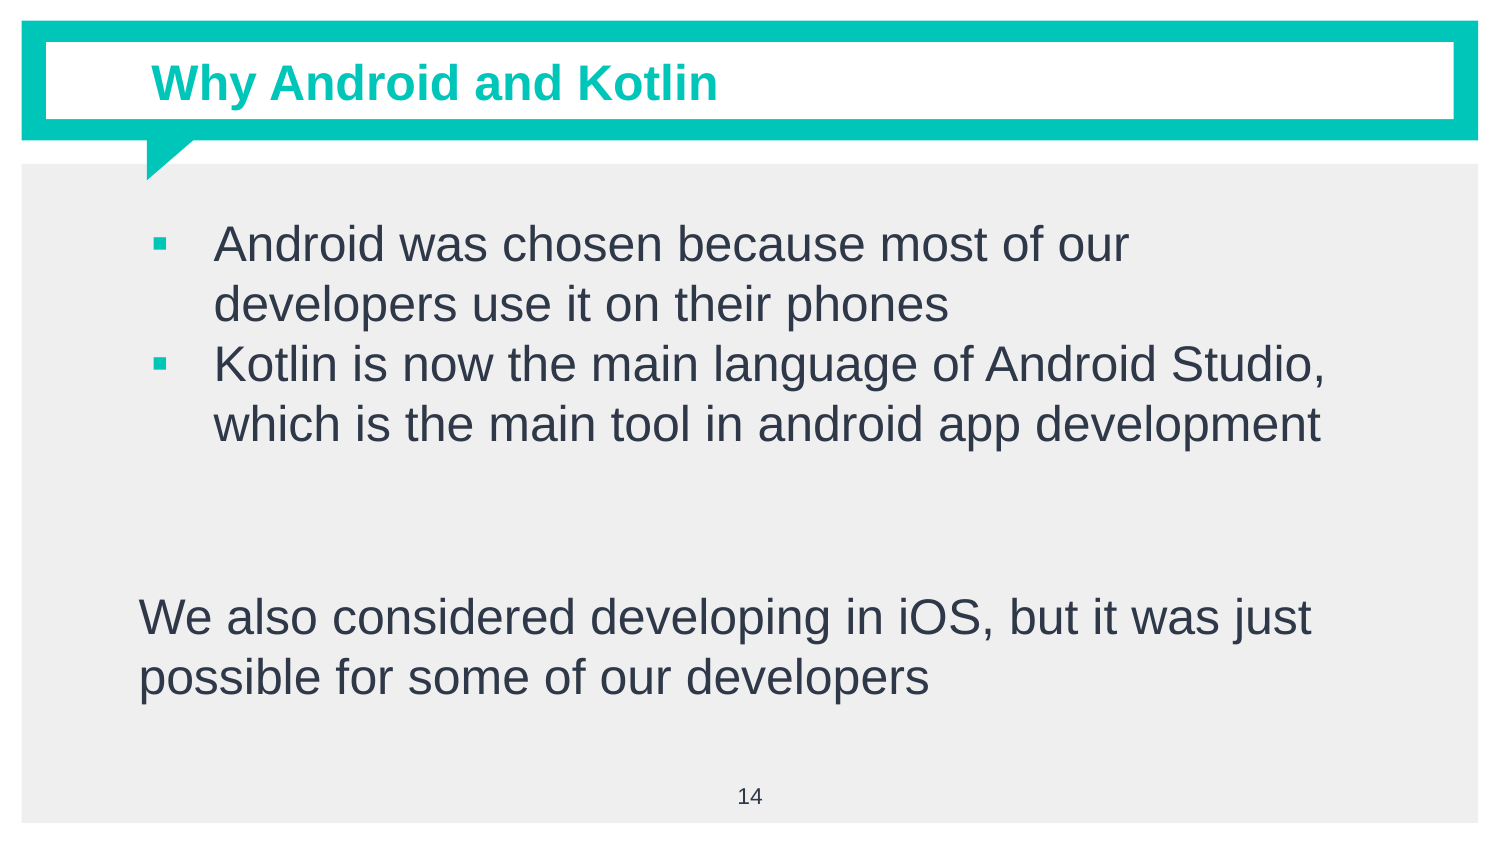

# Why Android and Kotlin
Android was chosen because most of our developers use it on their phones
Kotlin is now the main language of Android Studio, which is the main tool in android app development

We also considered developing in iOS, but it was just possible for some of our developers
14